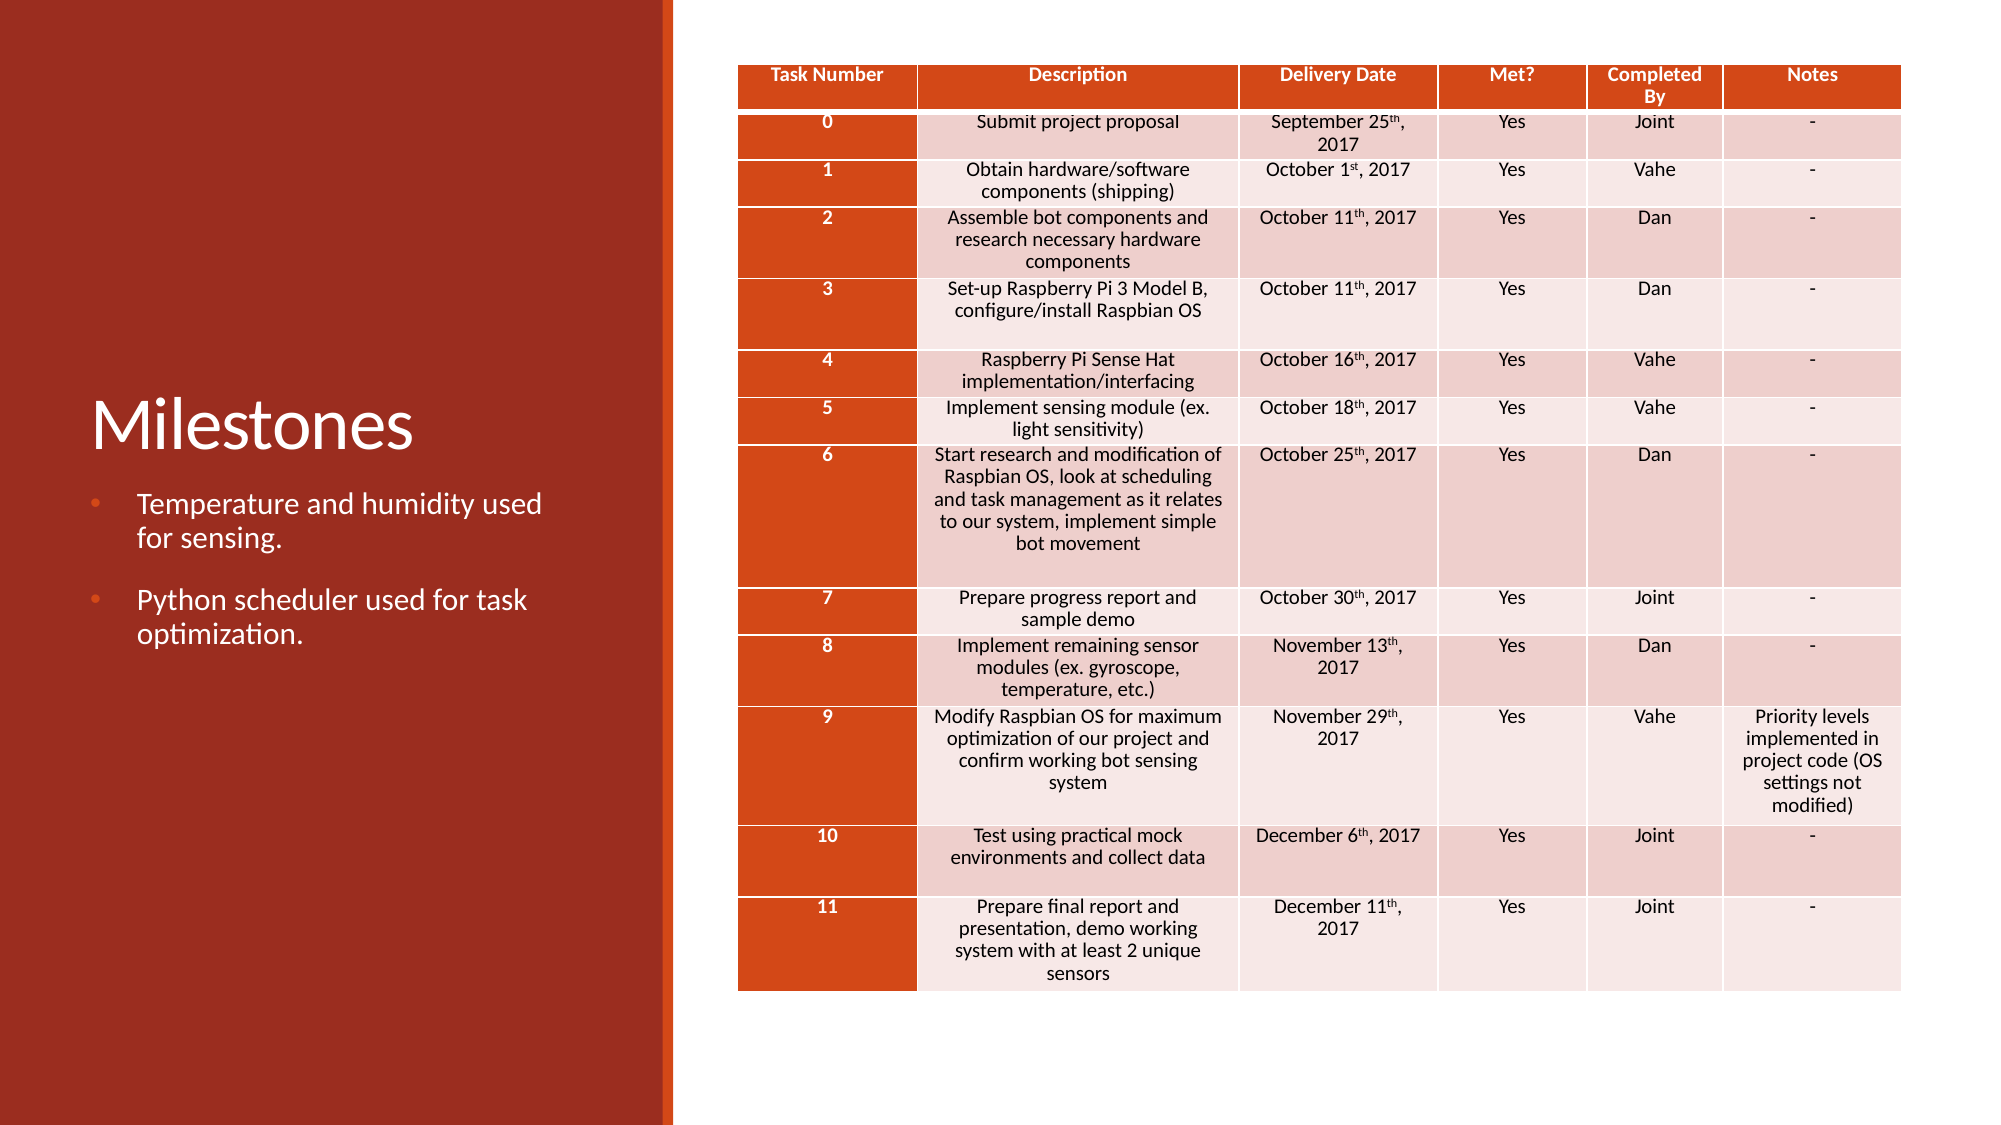

| Task Number | Description | Delivery Date | Met? | Completed By | Notes |
| --- | --- | --- | --- | --- | --- |
| 0 | Submit project proposal | September 25th, 2017 | Yes | Joint | - |
| 1 | Obtain hardware/software components (shipping) | October 1st, 2017 | Yes | Vahe | - |
| 2 | Assemble bot components and research necessary hardware components | October 11th, 2017 | Yes | Dan | - |
| 3 | Set-up Raspberry Pi 3 Model B, configure/install Raspbian OS | October 11th, 2017 | Yes | Dan | - |
| 4 | Raspberry Pi Sense Hat implementation/interfacing | October 16th, 2017 | Yes | Vahe | - |
| 5 | Implement sensing module (ex. light sensitivity) | October 18th, 2017 | Yes | Vahe | - |
| 6 | Start research and modification of Raspbian OS, look at scheduling and task management as it relates to our system, implement simple bot movement | October 25th, 2017 | Yes | Dan | - |
| 7 | Prepare progress report and sample demo | October 30th, 2017 | Yes | Joint | - |
| 8 | Implement remaining sensor modules (ex. gyroscope, temperature, etc.) | November 13th, 2017 | Yes | Dan | - |
| 9 | Modify Raspbian OS for maximum optimization of our project and confirm working bot sensing system | November 29th, 2017 | Yes | Vahe | Priority levels implemented in project code (OS settings not modified) |
| 10 | Test using practical mock environments and collect data | December 6th, 2017 | Yes | Joint | - |
| 11 | Prepare final report and presentation, demo working system with at least 2 unique sensors | December 11th, 2017 | Yes | Joint | - |
# Milestones
Temperature and humidity used for sensing.
Python scheduler used for task optimization.